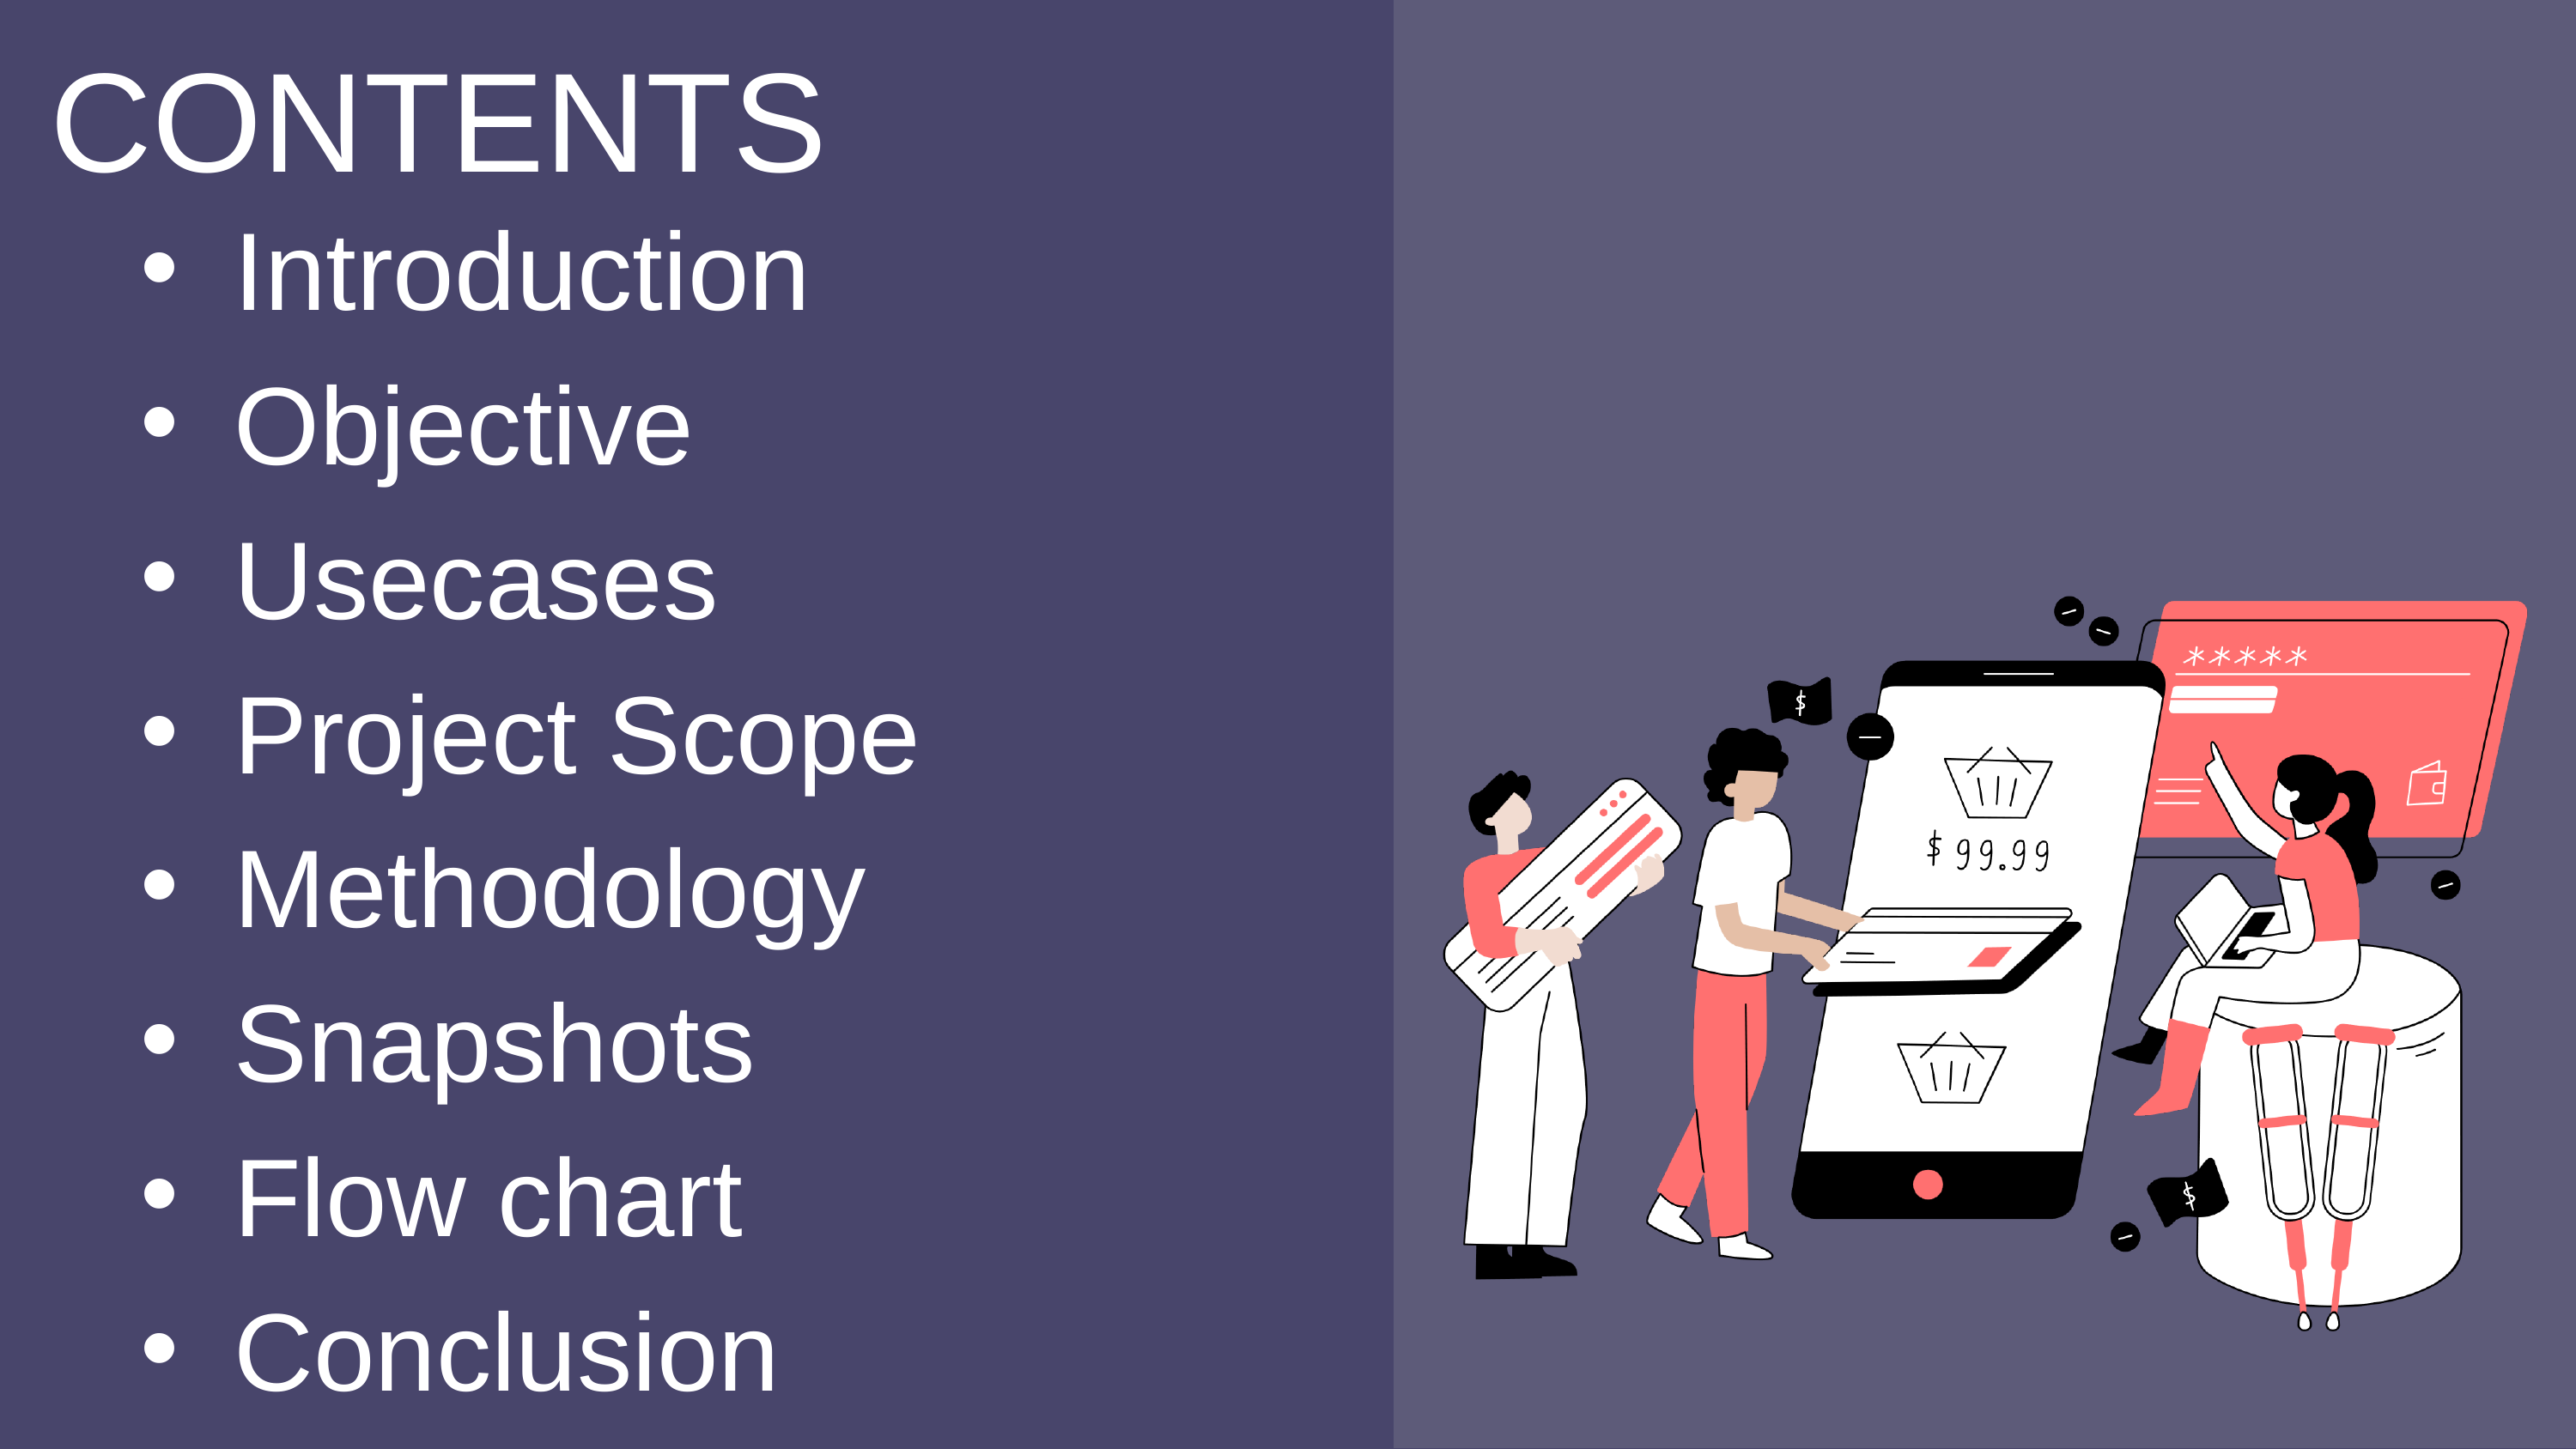

CONTENTS
Introduction
Objective
Usecases
Project Scope
Methodology
Snapshots
Flow chart
Conclusion